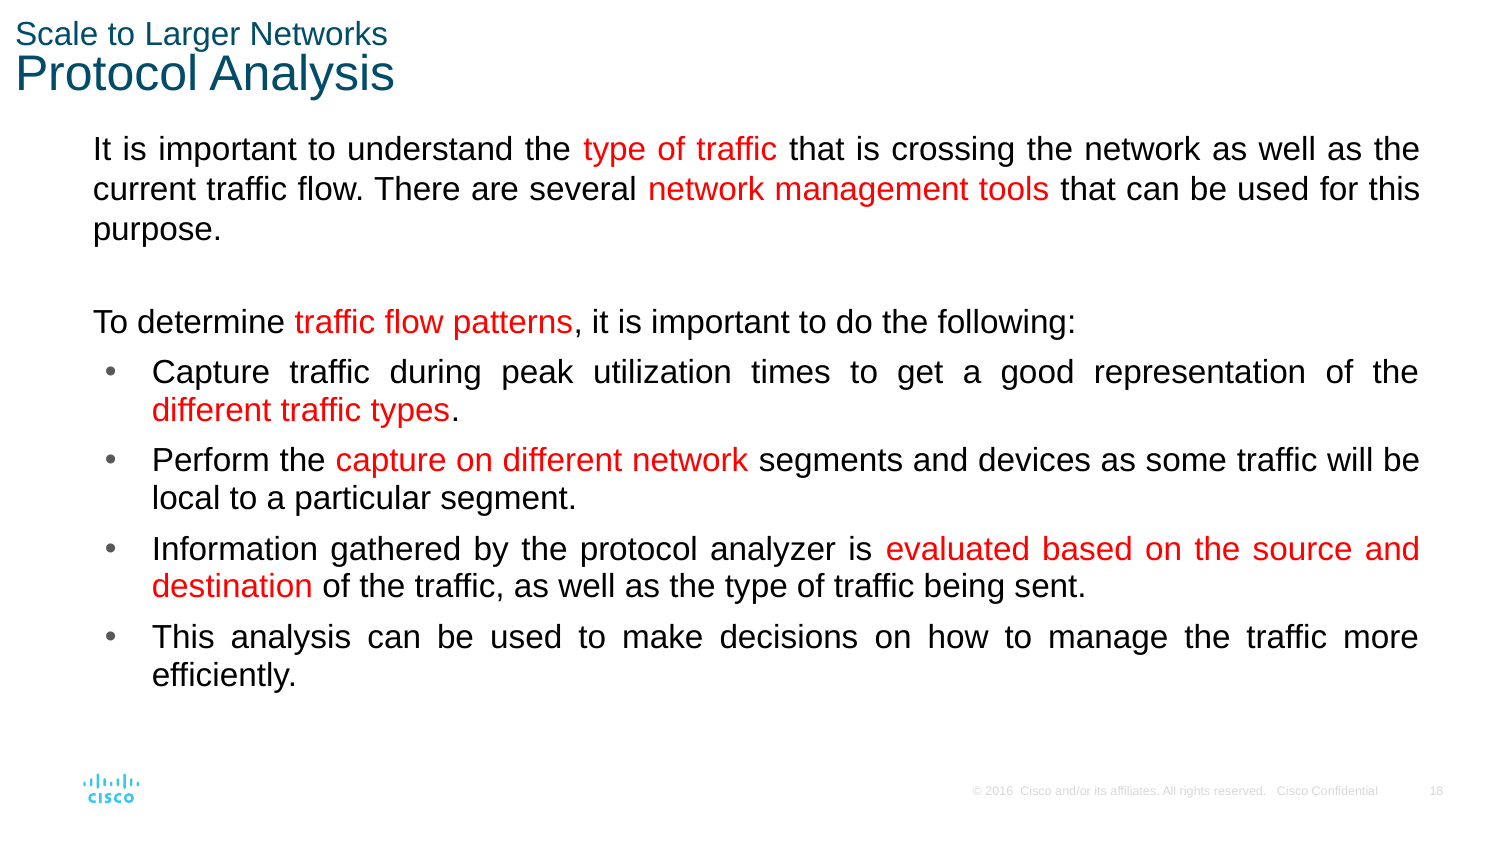

# Scale to Larger Networks Protocol Analysis
It is important to understand the type of traffic that is crossing the network as well as the current traffic flow. There are several network management tools that can be used for this purpose.

To determine traffic flow patterns, it is important to do the following:
Capture traffic during peak utilization times to get a good representation of the different traffic types.
Perform the capture on different network segments and devices as some traffic will be local to a particular segment.
Information gathered by the protocol analyzer is evaluated based on the source and destination of the traffic, as well as the type of traffic being sent.
This analysis can be used to make decisions on how to manage the traffic more efficiently.